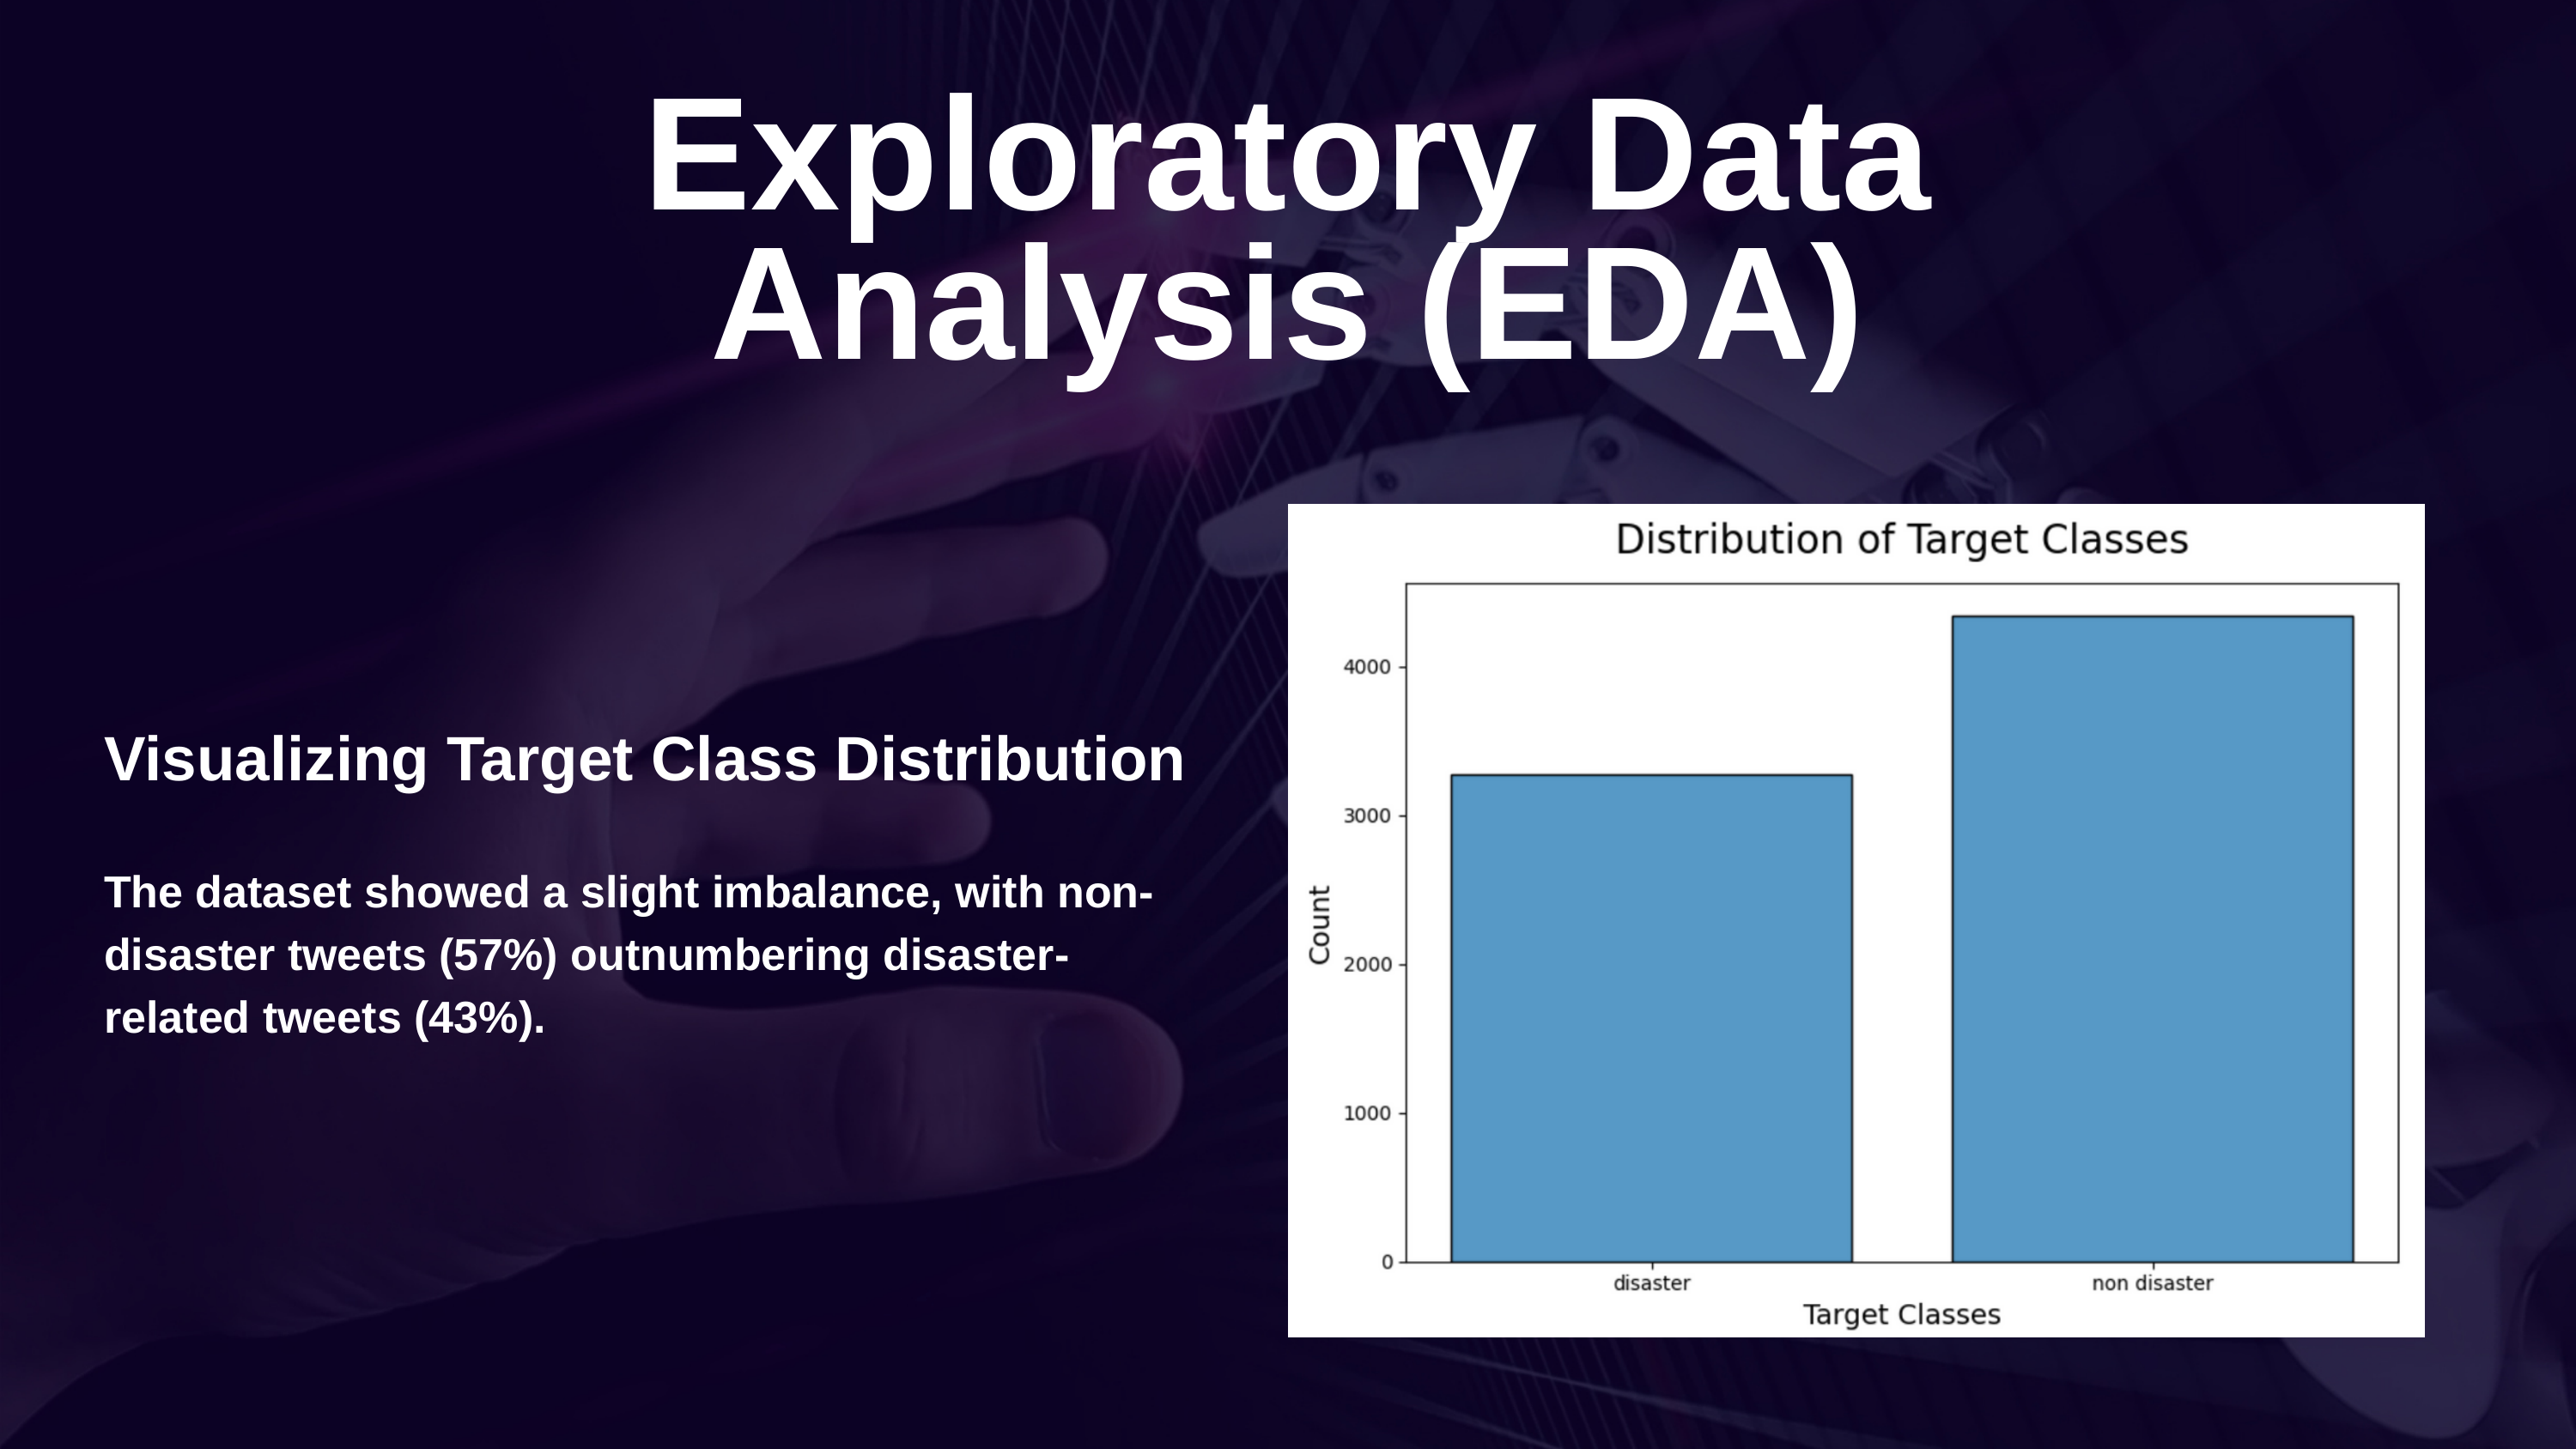

Exploratory Data Analysis (EDA)

Visualizing Target Class Distribution
The dataset showed a slight imbalance, with non-disaster tweets (57%) outnumbering disaster-related tweets (43%).